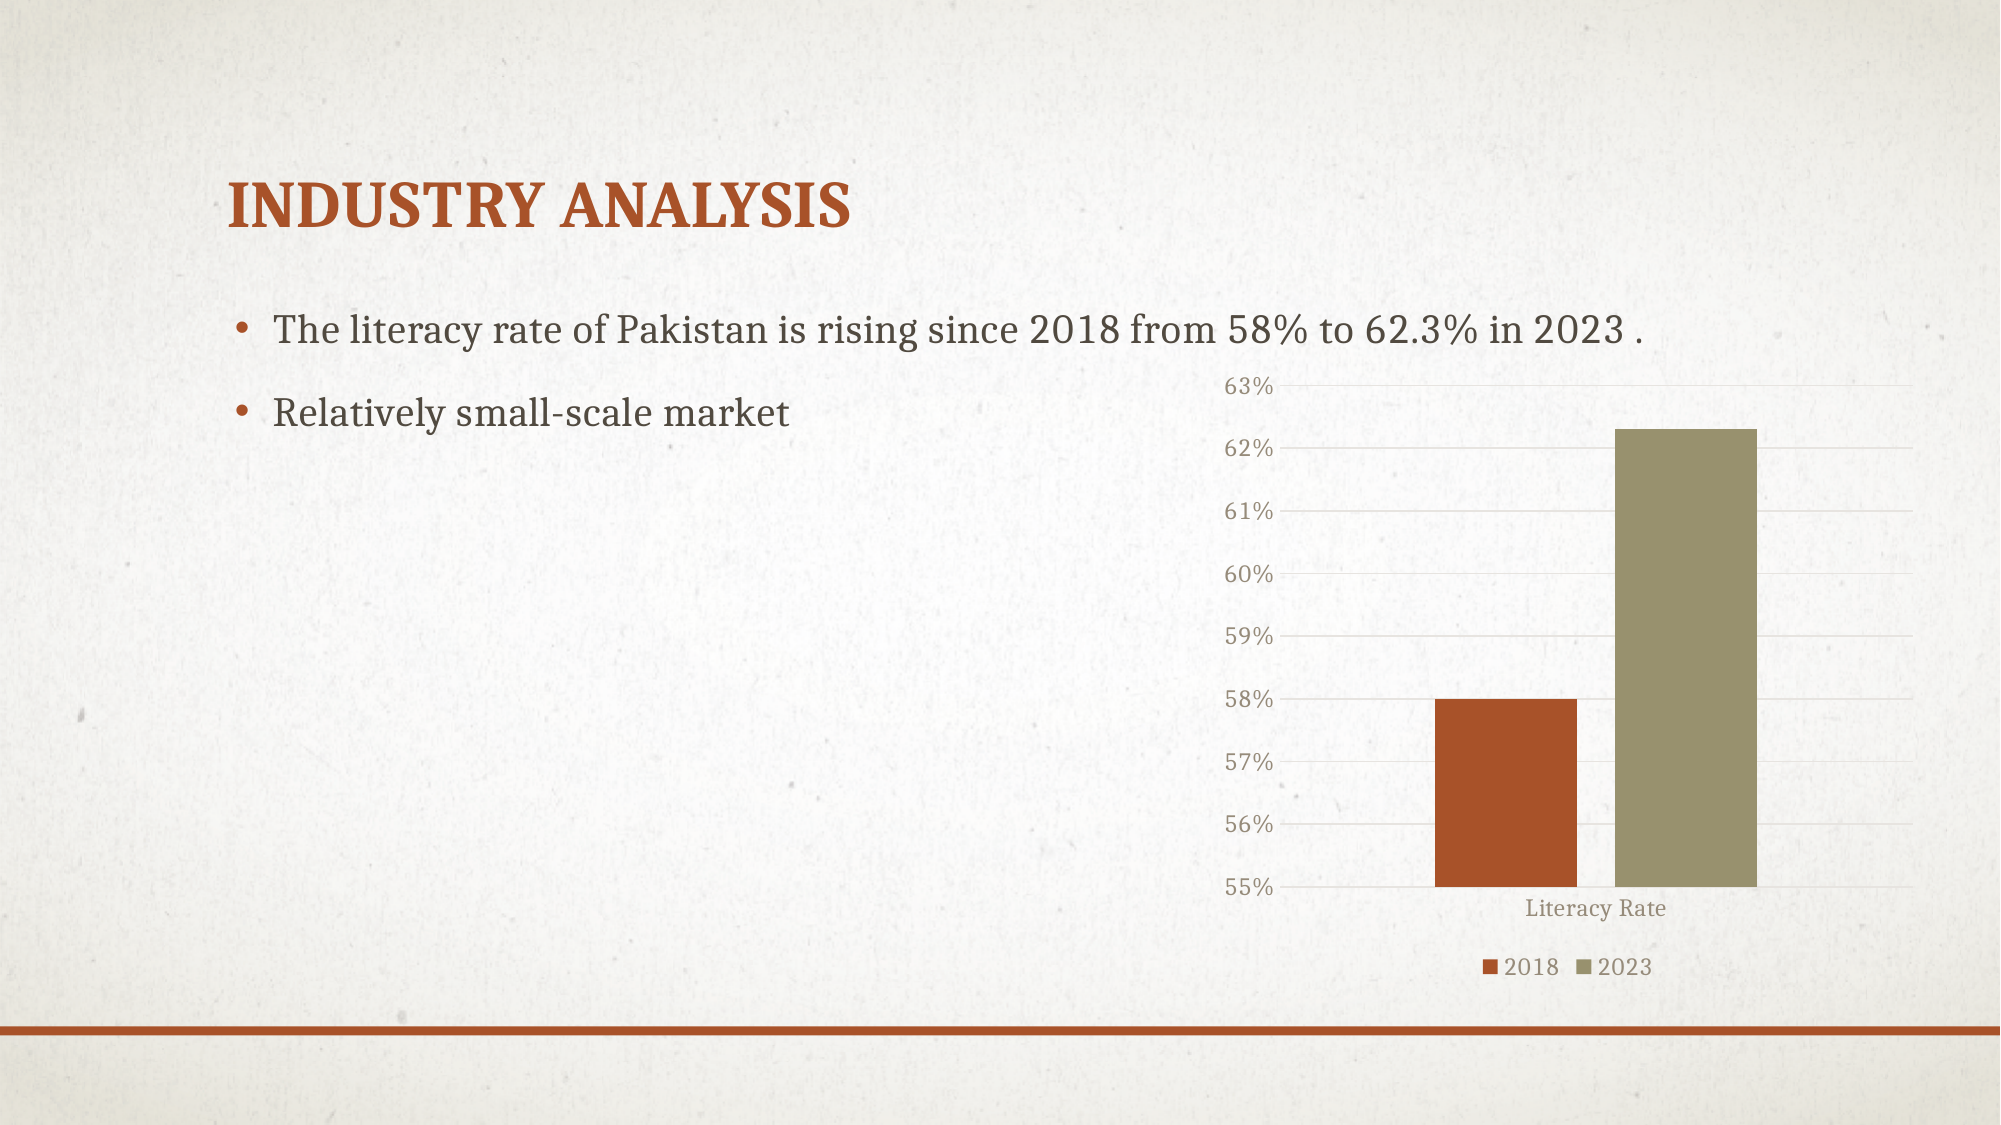

# Industry Analysis
The literacy rate of Pakistan is rising since 2018 from 58% to 62.3% in 2023 .
Relatively small-scale market

### Chart

| Category | 2018 | 2023 |
|---|---|---|
| Literacy Rate | 0.58 | 0.623 |